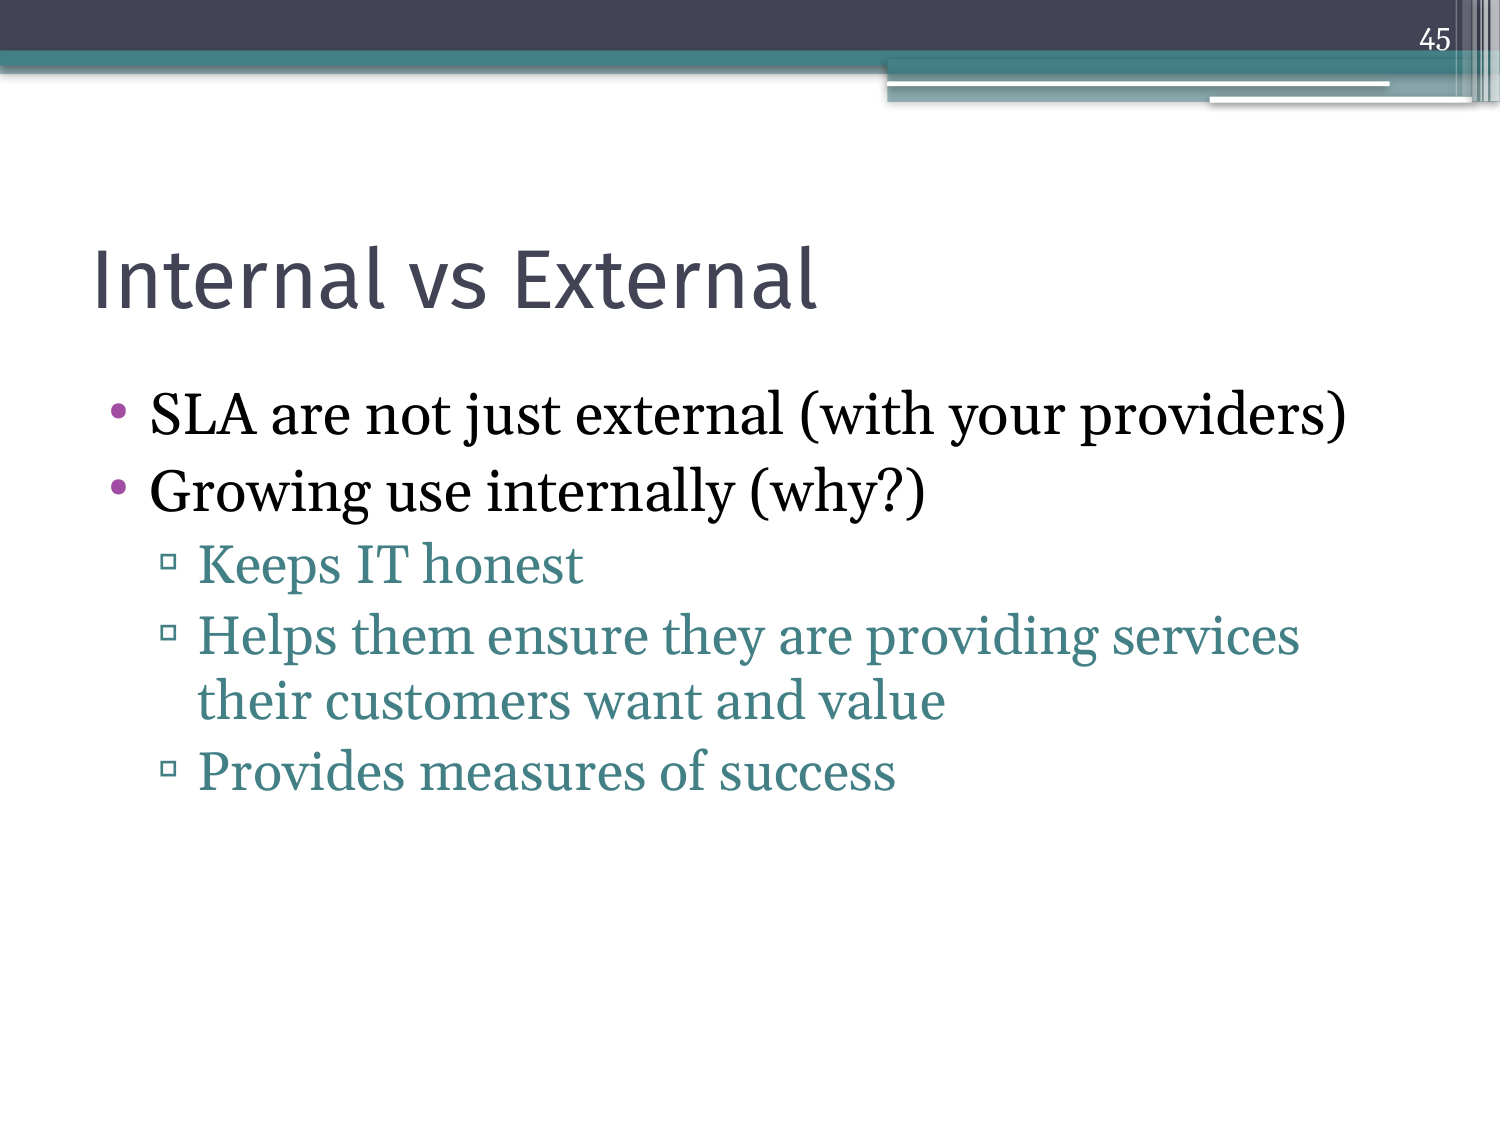

45
# Internal vs External
SLA are not just external (with your providers)
Growing use internally (why?)
Keeps IT honest
Helps them ensure they are providing services their customers want and value
Provides measures of success